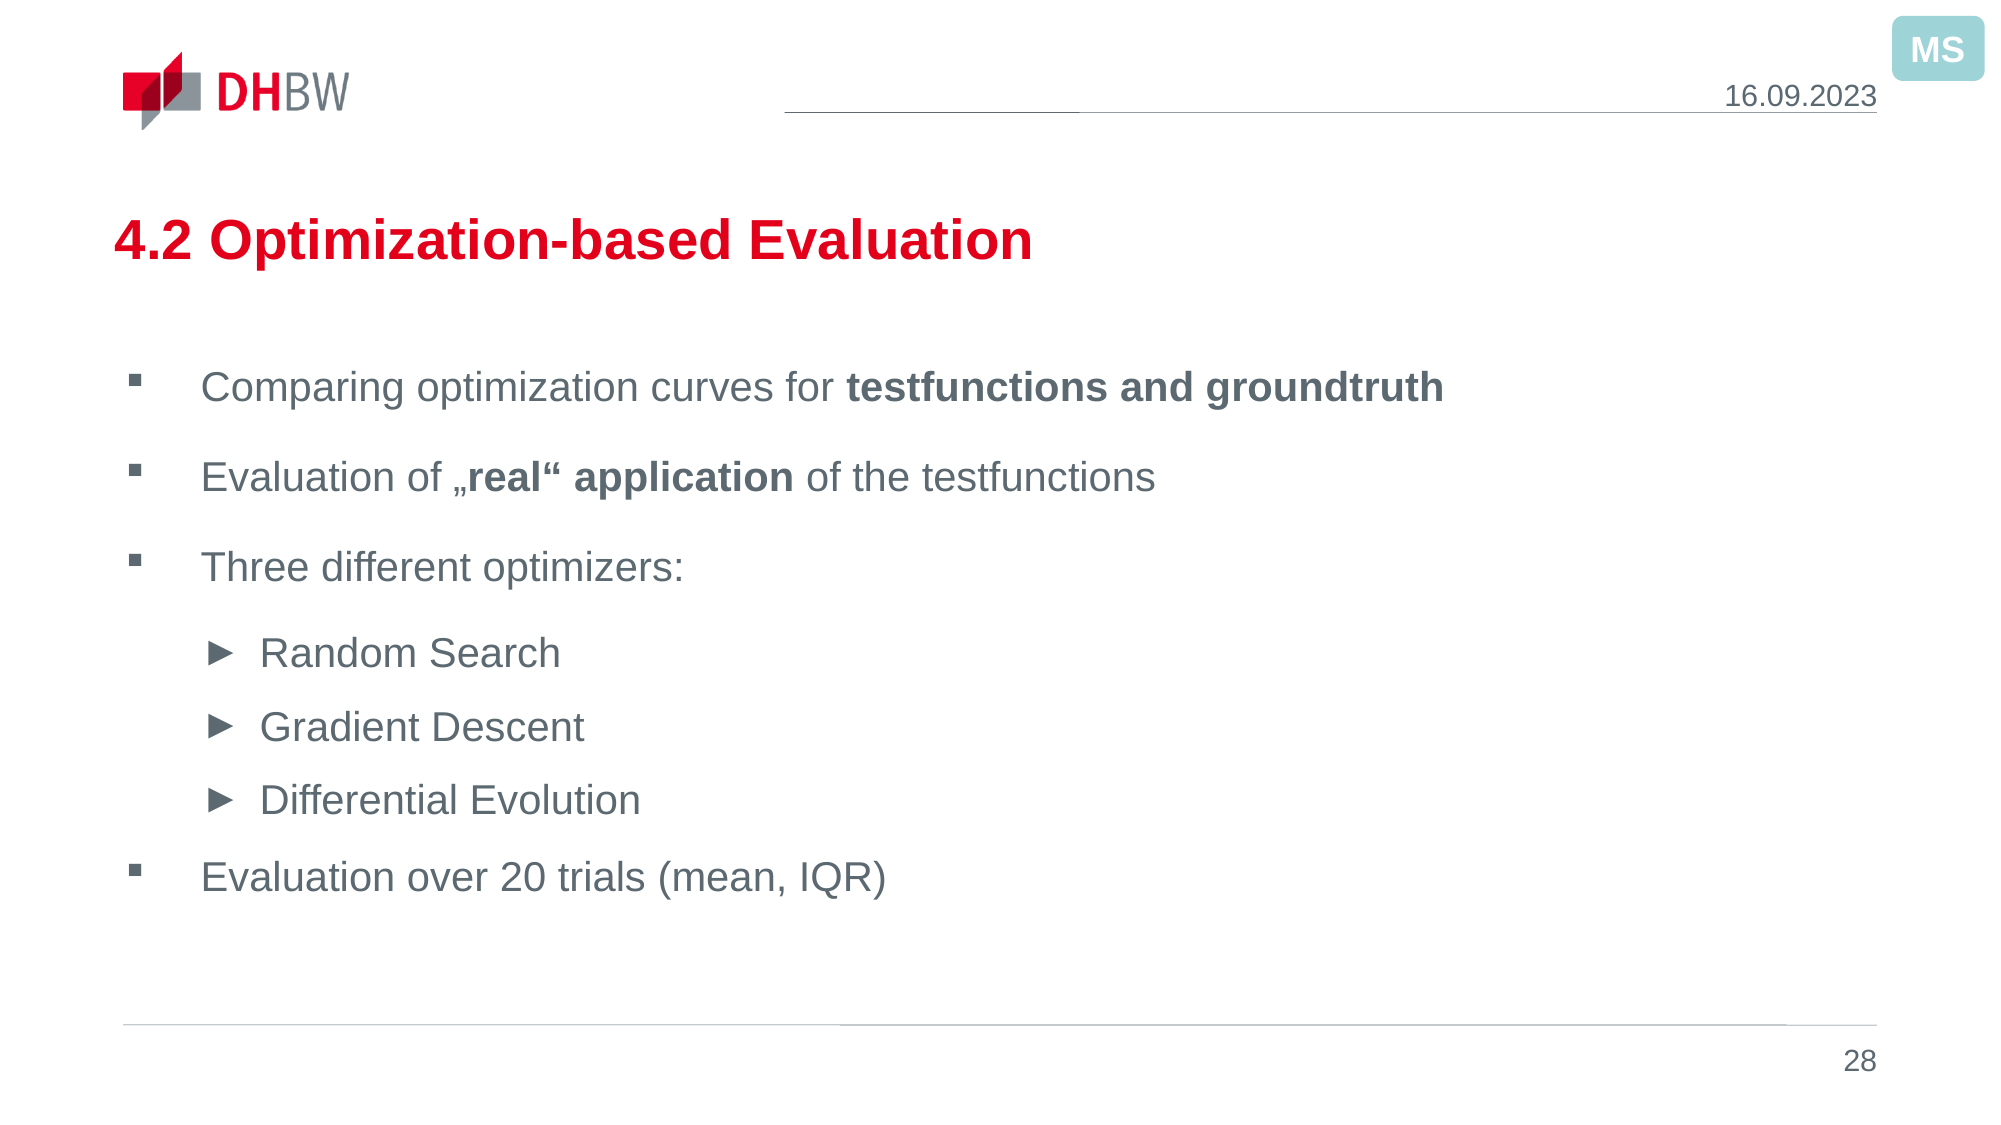

MS
16.09.2023
# 4.2 Optimization-based Evaluation
Comparing optimization curves for testfunctions and groundtruth
Evaluation of „real“ application of the testfunctions
Three different optimizers:
Random Search
Gradient Descent
Differential Evolution
Evaluation over 20 trials (mean, IQR)
28